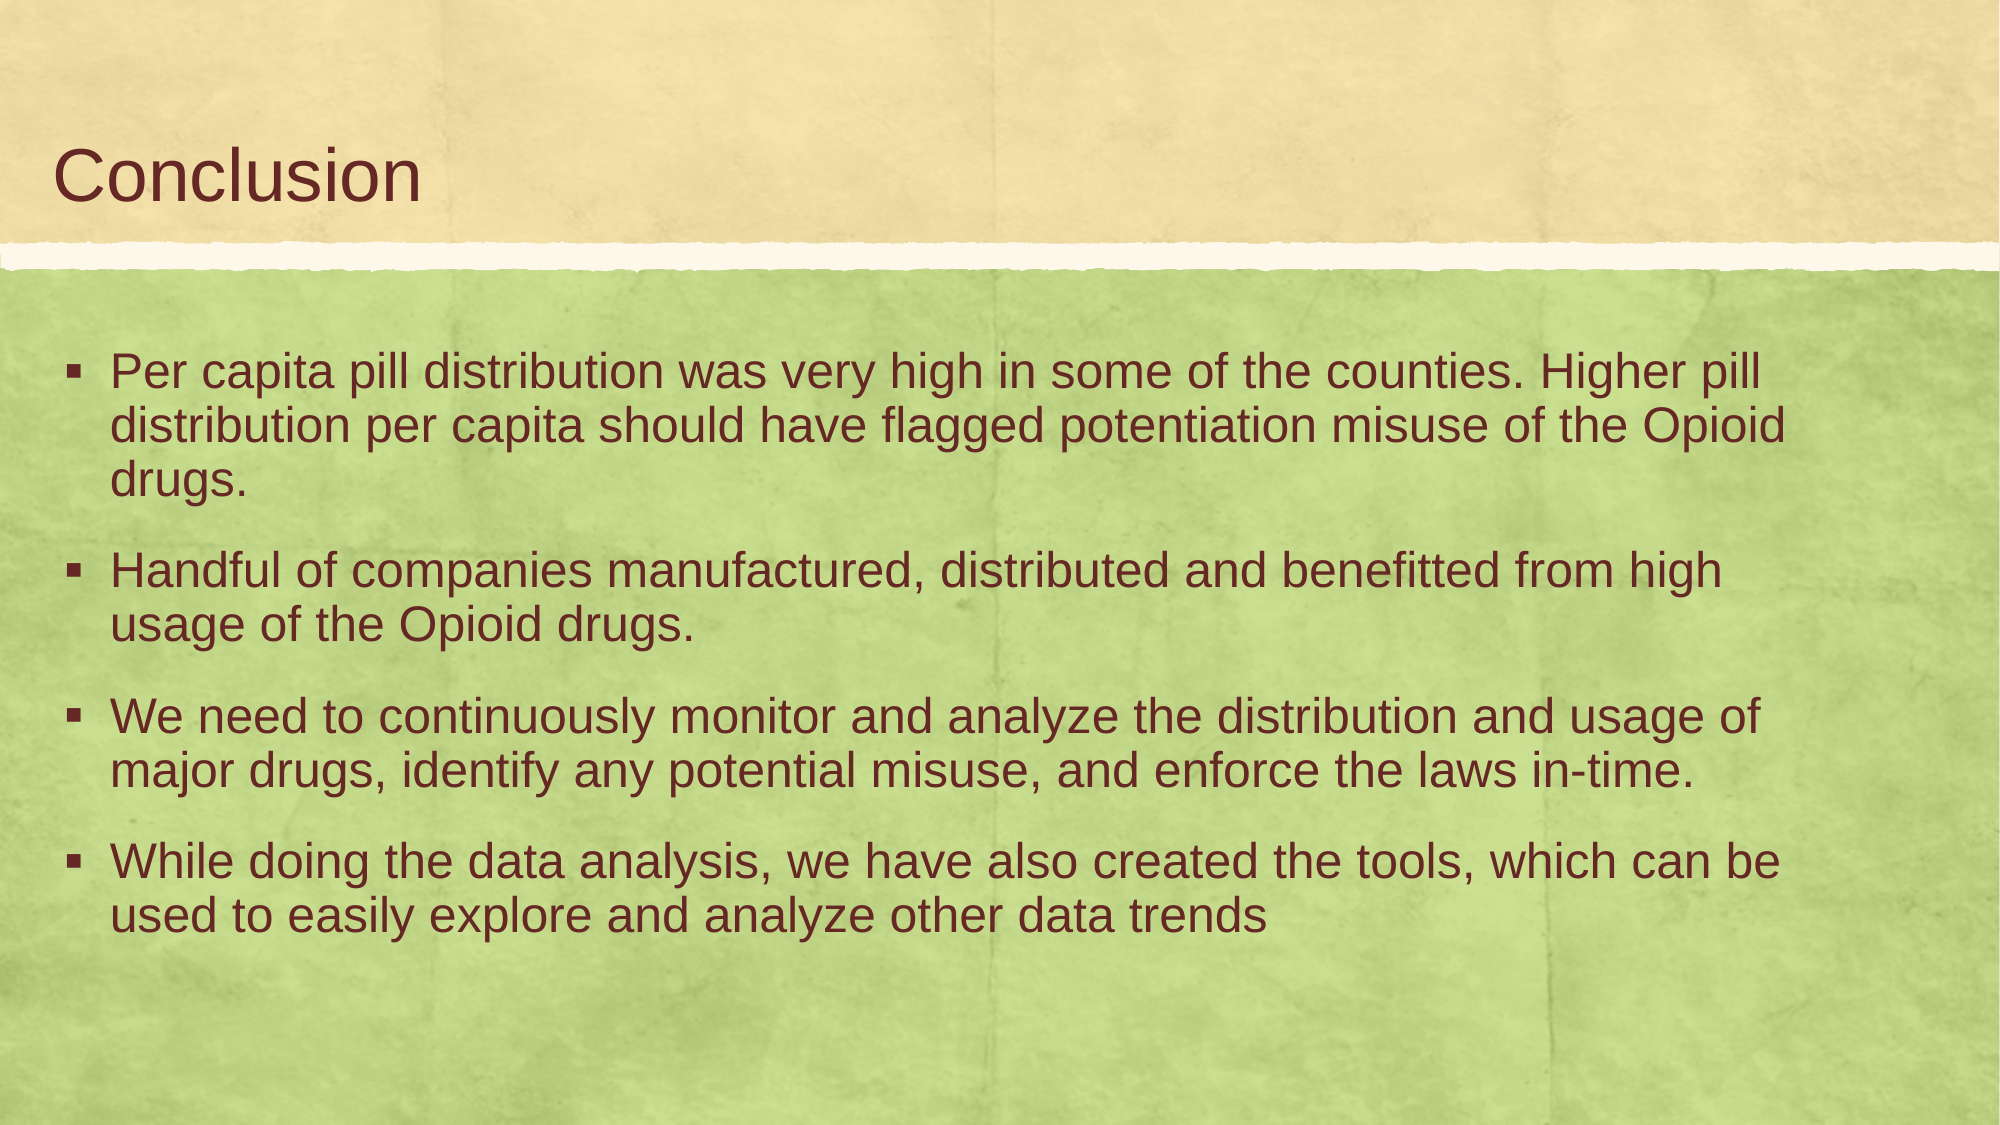

# Conclusion
Per capita pill distribution was very high in some of the counties. Higher pill distribution per capita should have flagged potentiation misuse of the Opioid drugs.
Handful of companies manufactured, distributed and benefitted from high usage of the Opioid drugs.
We need to continuously monitor and analyze the distribution and usage of major drugs, identify any potential misuse, and enforce the laws in-time.
While doing the data analysis, we have also created the tools, which can be used to easily explore and analyze other data trends